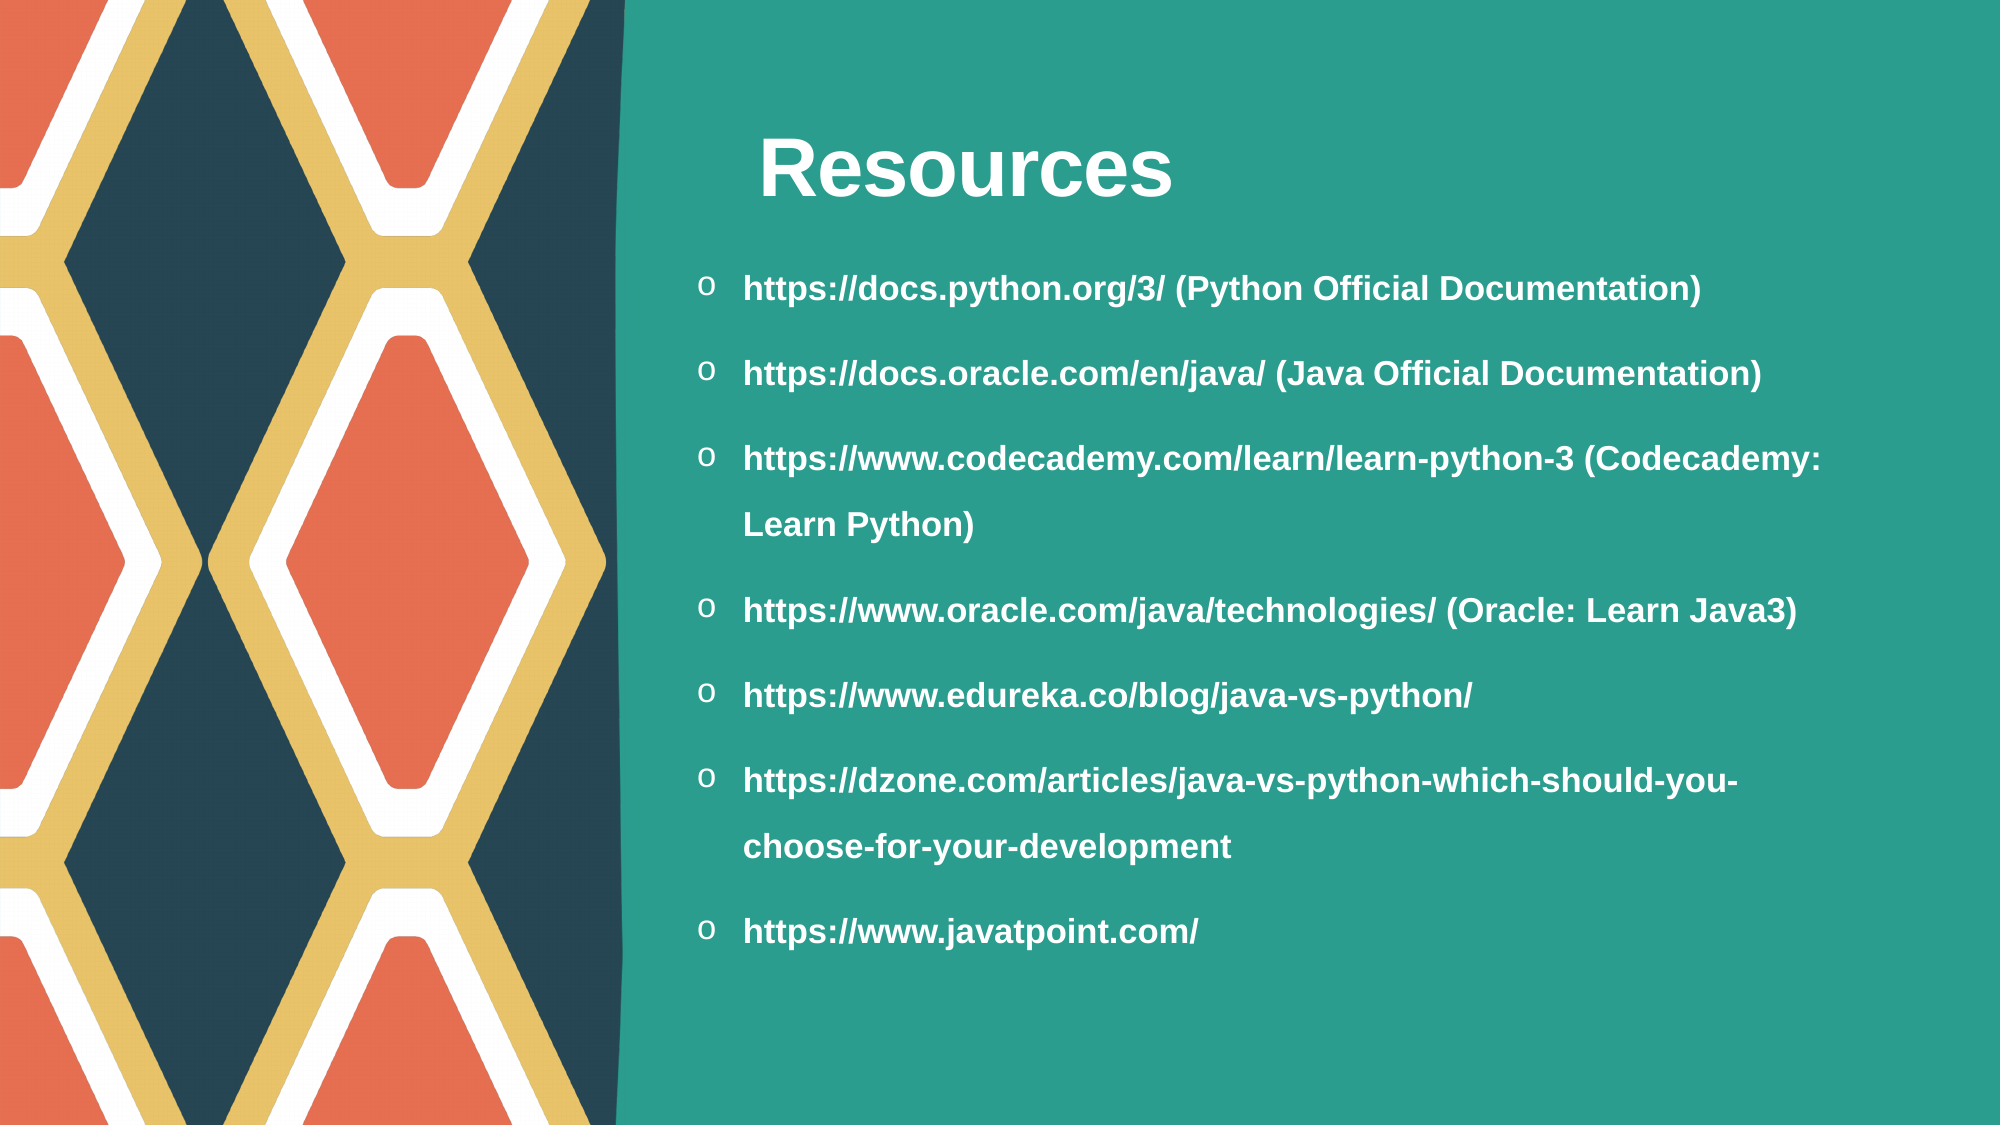

# Resources
https://docs.python.org/3/ (Python Official Documentation)
https://docs.oracle.com/en/java/ (Java Official Documentation)
https://www.codecademy.com/learn/learn-python-3 (Codecademy: Learn Python)
https://www.oracle.com/java/technologies/ (Oracle: Learn Java3)
https://www.edureka.co/blog/java-vs-python/
https://dzone.com/articles/java-vs-python-which-should-you-choose-for-your-development
https://www.javatpoint.com/